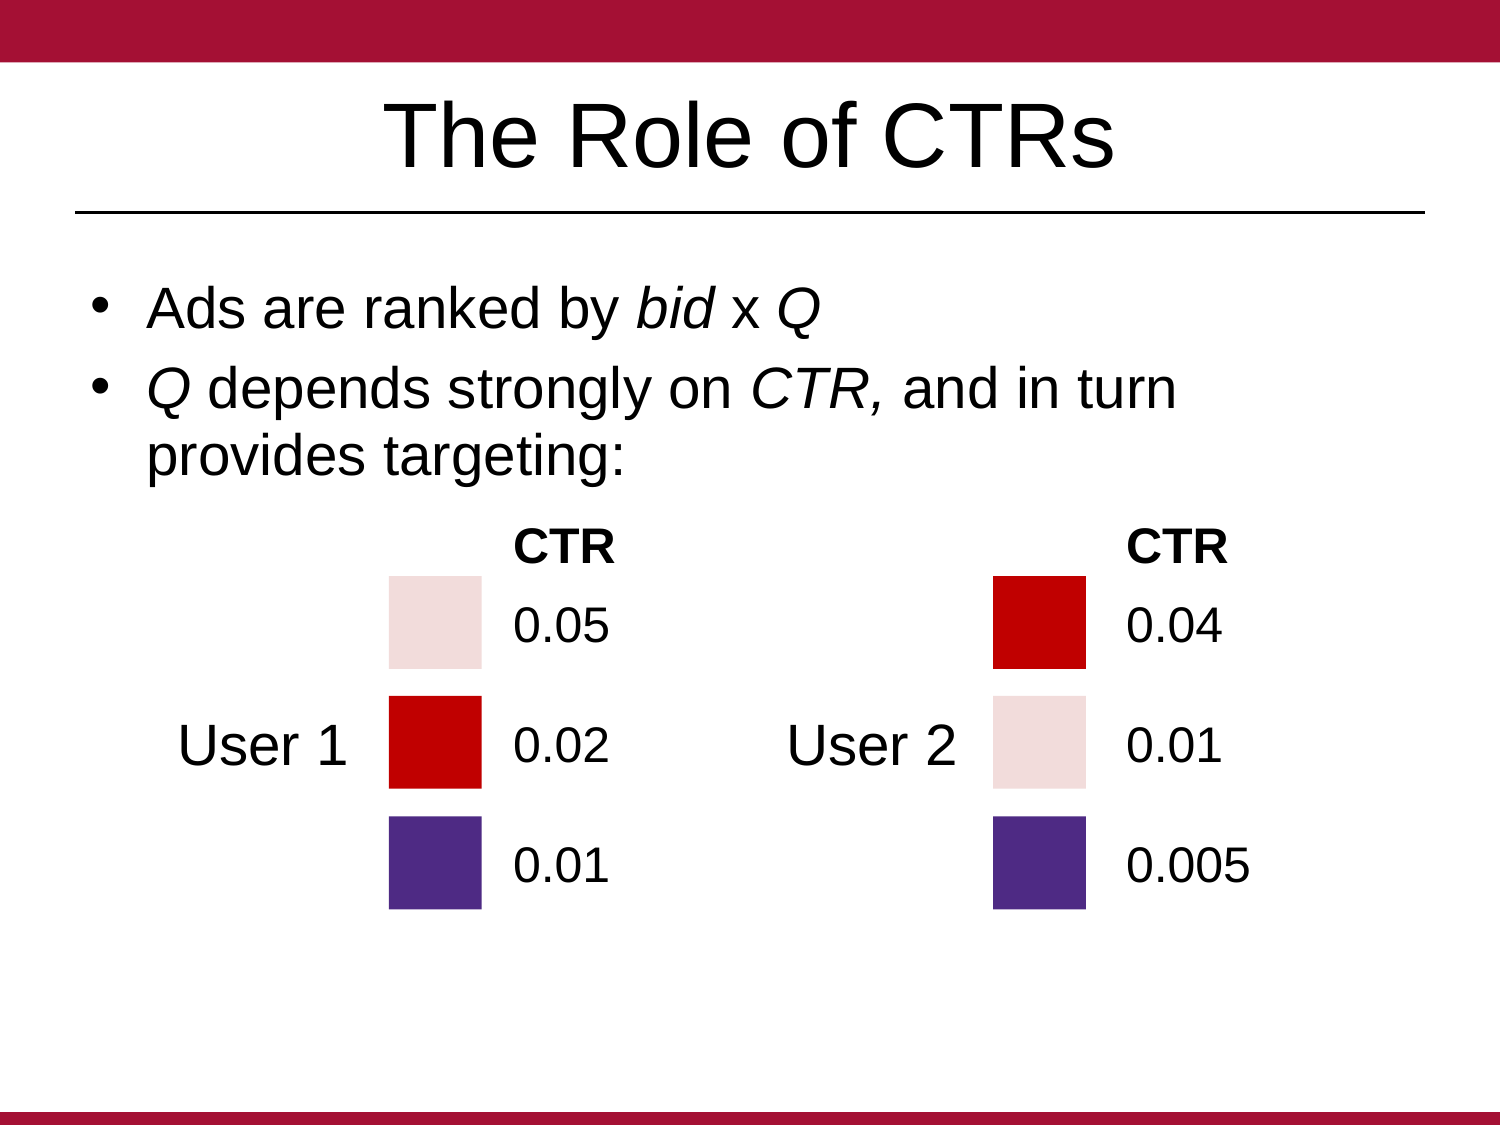

# The Role of CTRs
Ads are ranked by bid x Q
Q depends strongly on CTR, and in turn provides targeting:
CTR
CTR

0.05
0.04

User 1
User 2
0.02
0.01

0.01
0.005